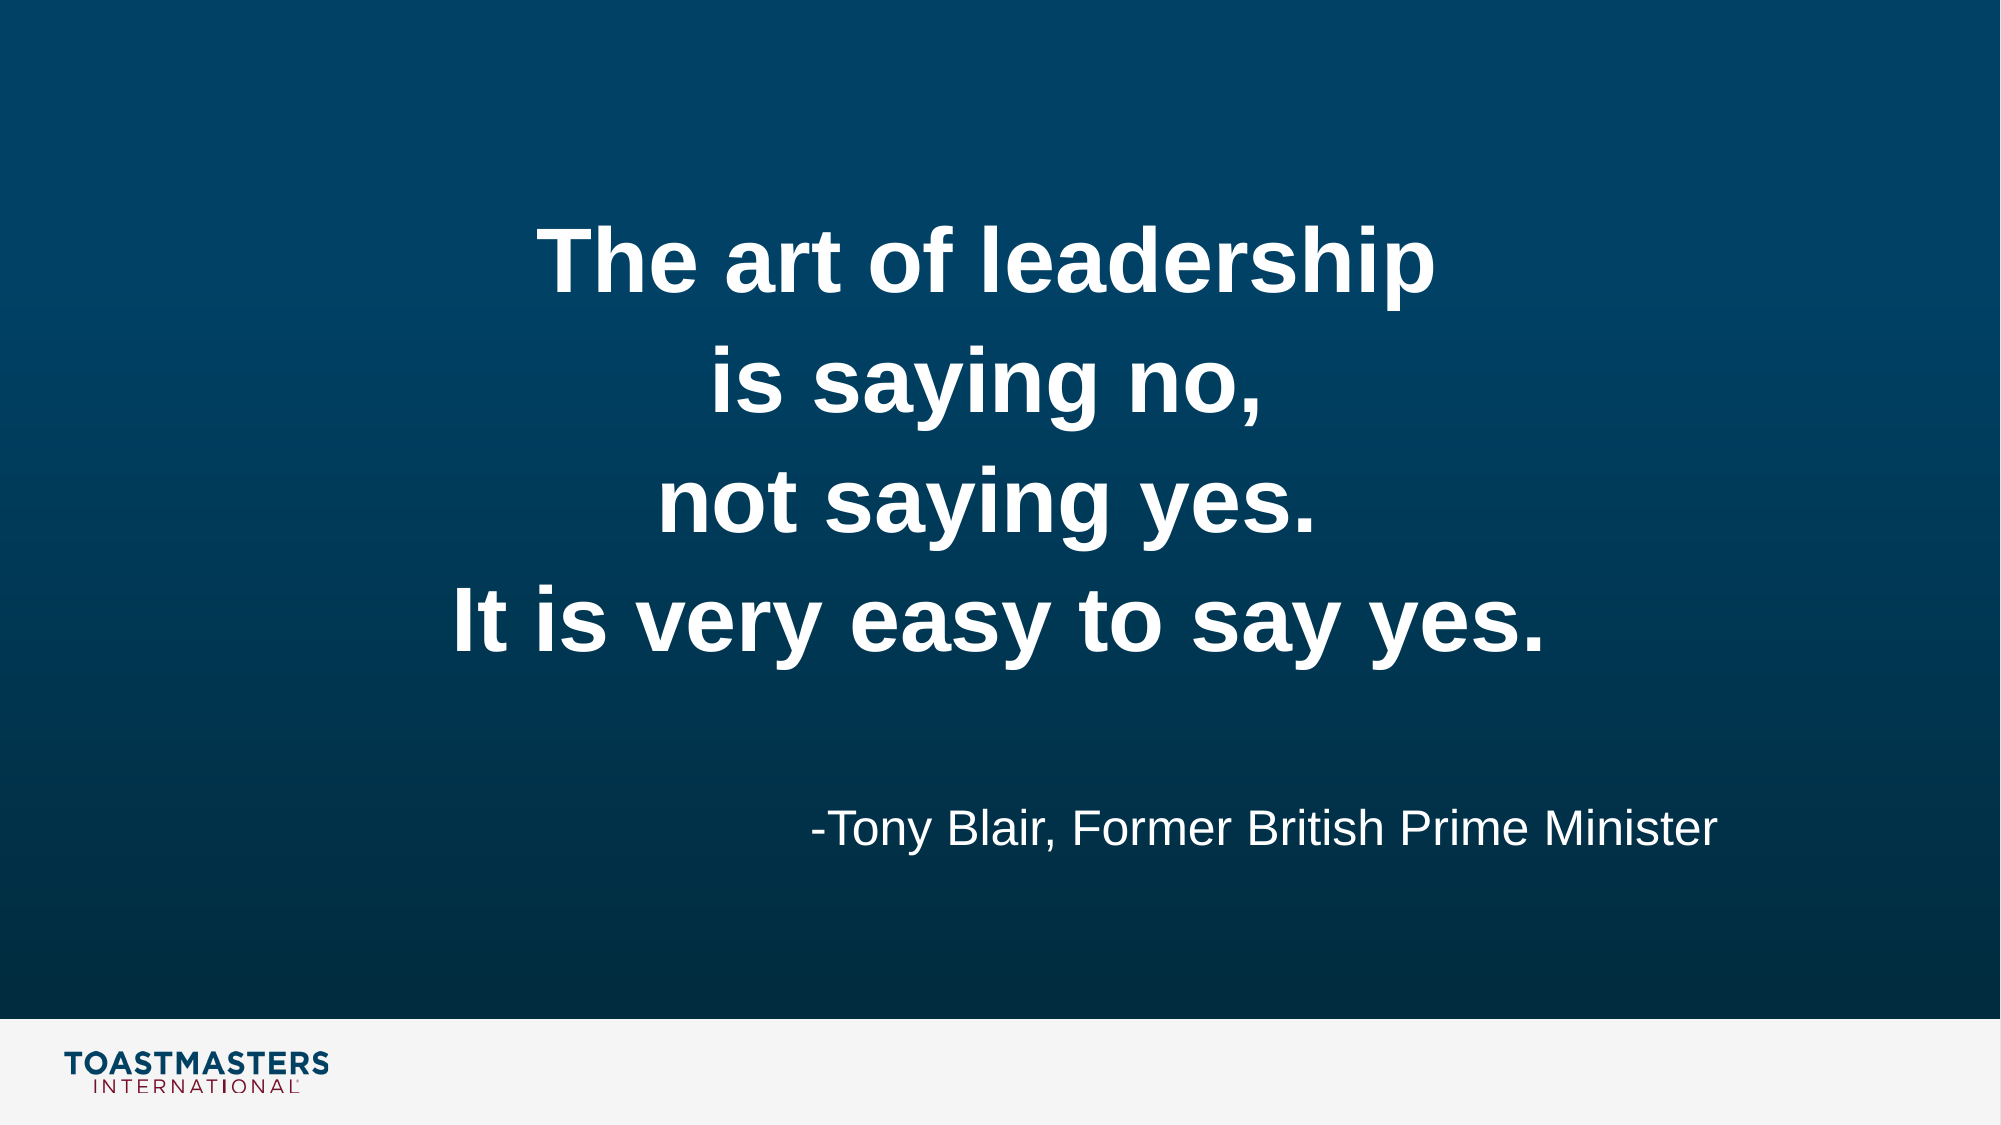

The art of leadership
is saying no,
not saying yes.
It is very easy to say yes.
-Tony Blair, Former British Prime Minister